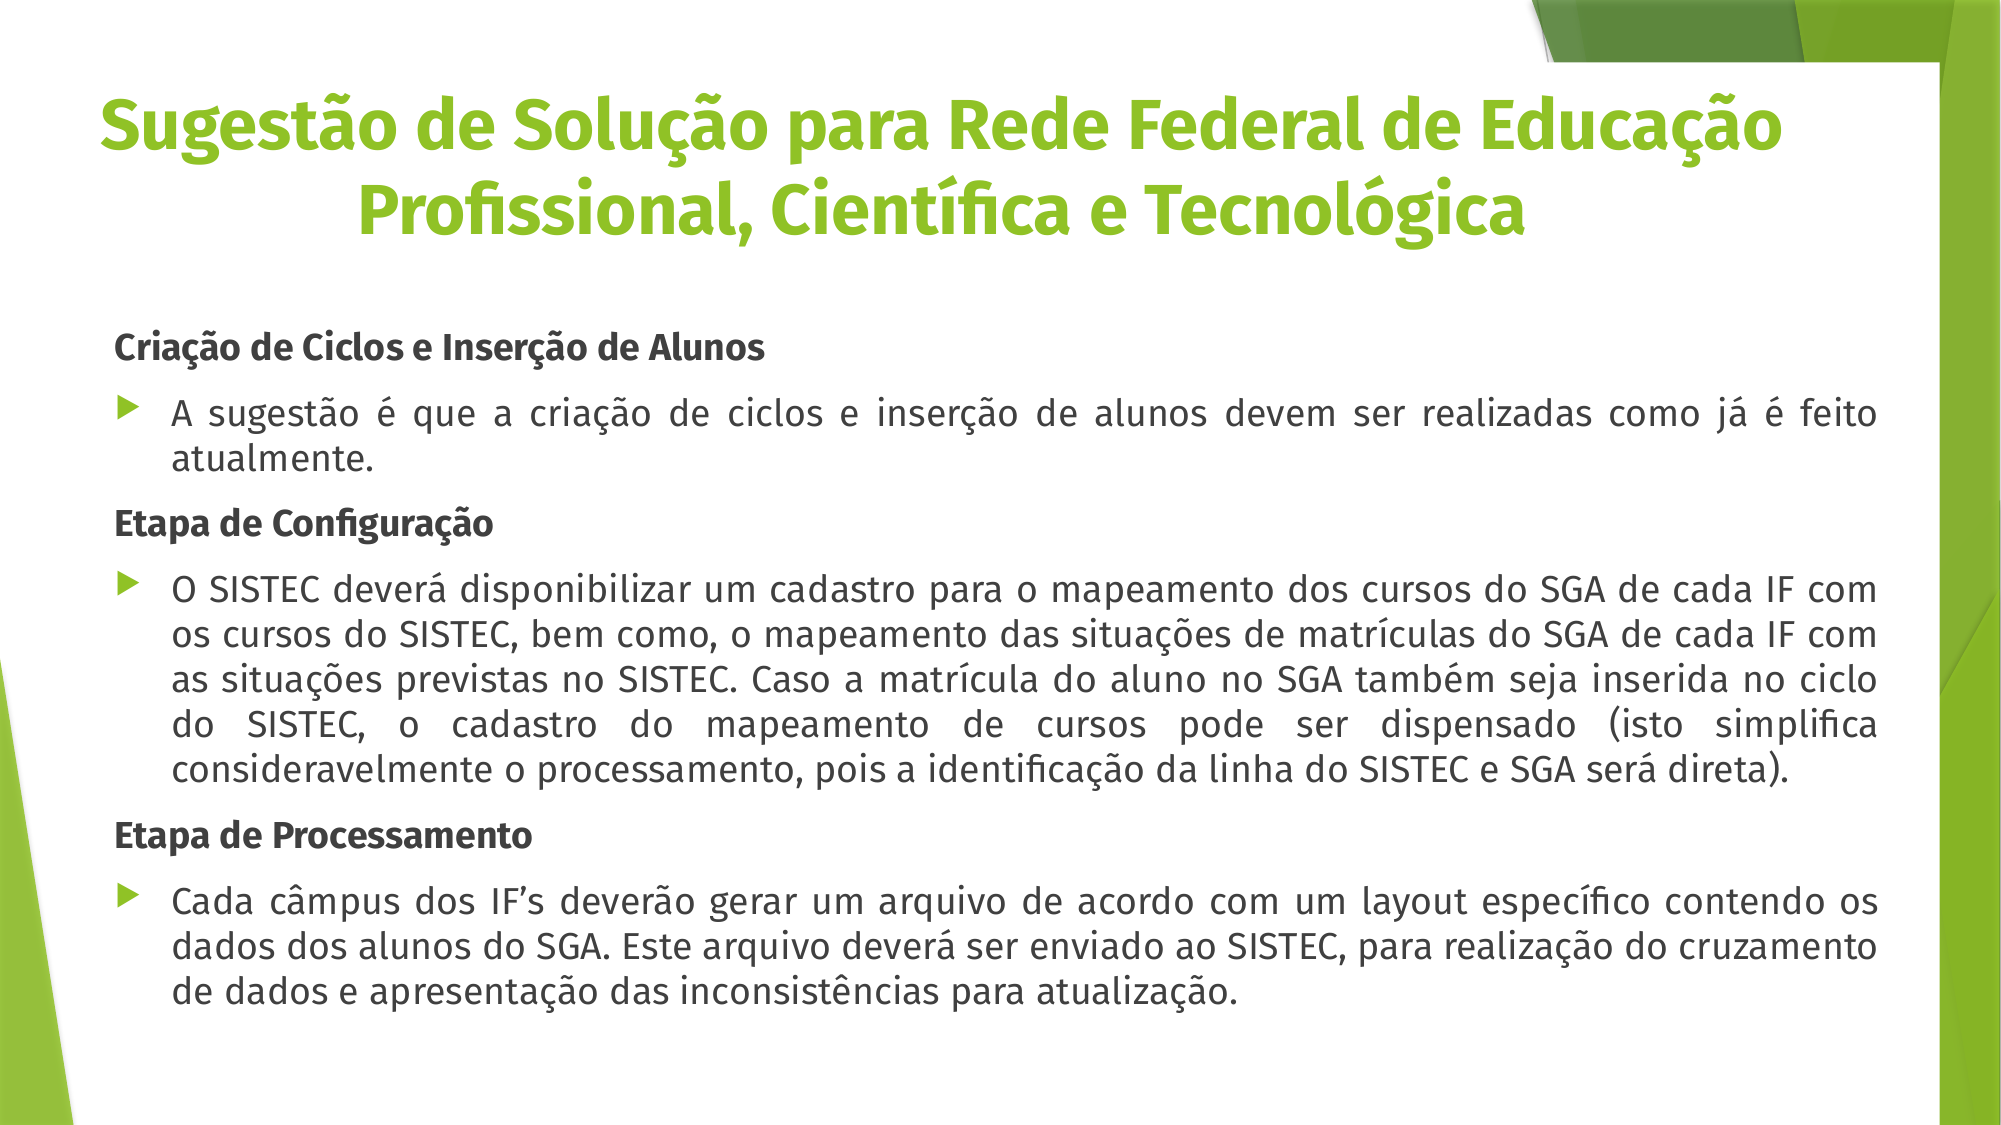

Sugestão de Solução para Rede Federal de Educação Profissional, Científica e Tecnológica
Criação de Ciclos e Inserção de Alunos
A sugestão é que a criação de ciclos e inserção de alunos devem ser realizadas como já é feito atualmente.
Etapa de Configuração
O SISTEC deverá disponibilizar um cadastro para o mapeamento dos cursos do SGA de cada IF com os cursos do SISTEC, bem como, o mapeamento das situações de matrículas do SGA de cada IF com as situações previstas no SISTEC. Caso a matrícula do aluno no SGA também seja inserida no ciclo do SISTEC, o cadastro do mapeamento de cursos pode ser dispensado (isto simplifica consideravelmente o processamento, pois a identificação da linha do SISTEC e SGA será direta).
Etapa de Processamento
Cada câmpus dos IF’s deverão gerar um arquivo de acordo com um layout específico contendo os dados dos alunos do SGA. Este arquivo deverá ser enviado ao SISTEC, para realização do cruzamento de dados e apresentação das inconsistências para atualização.